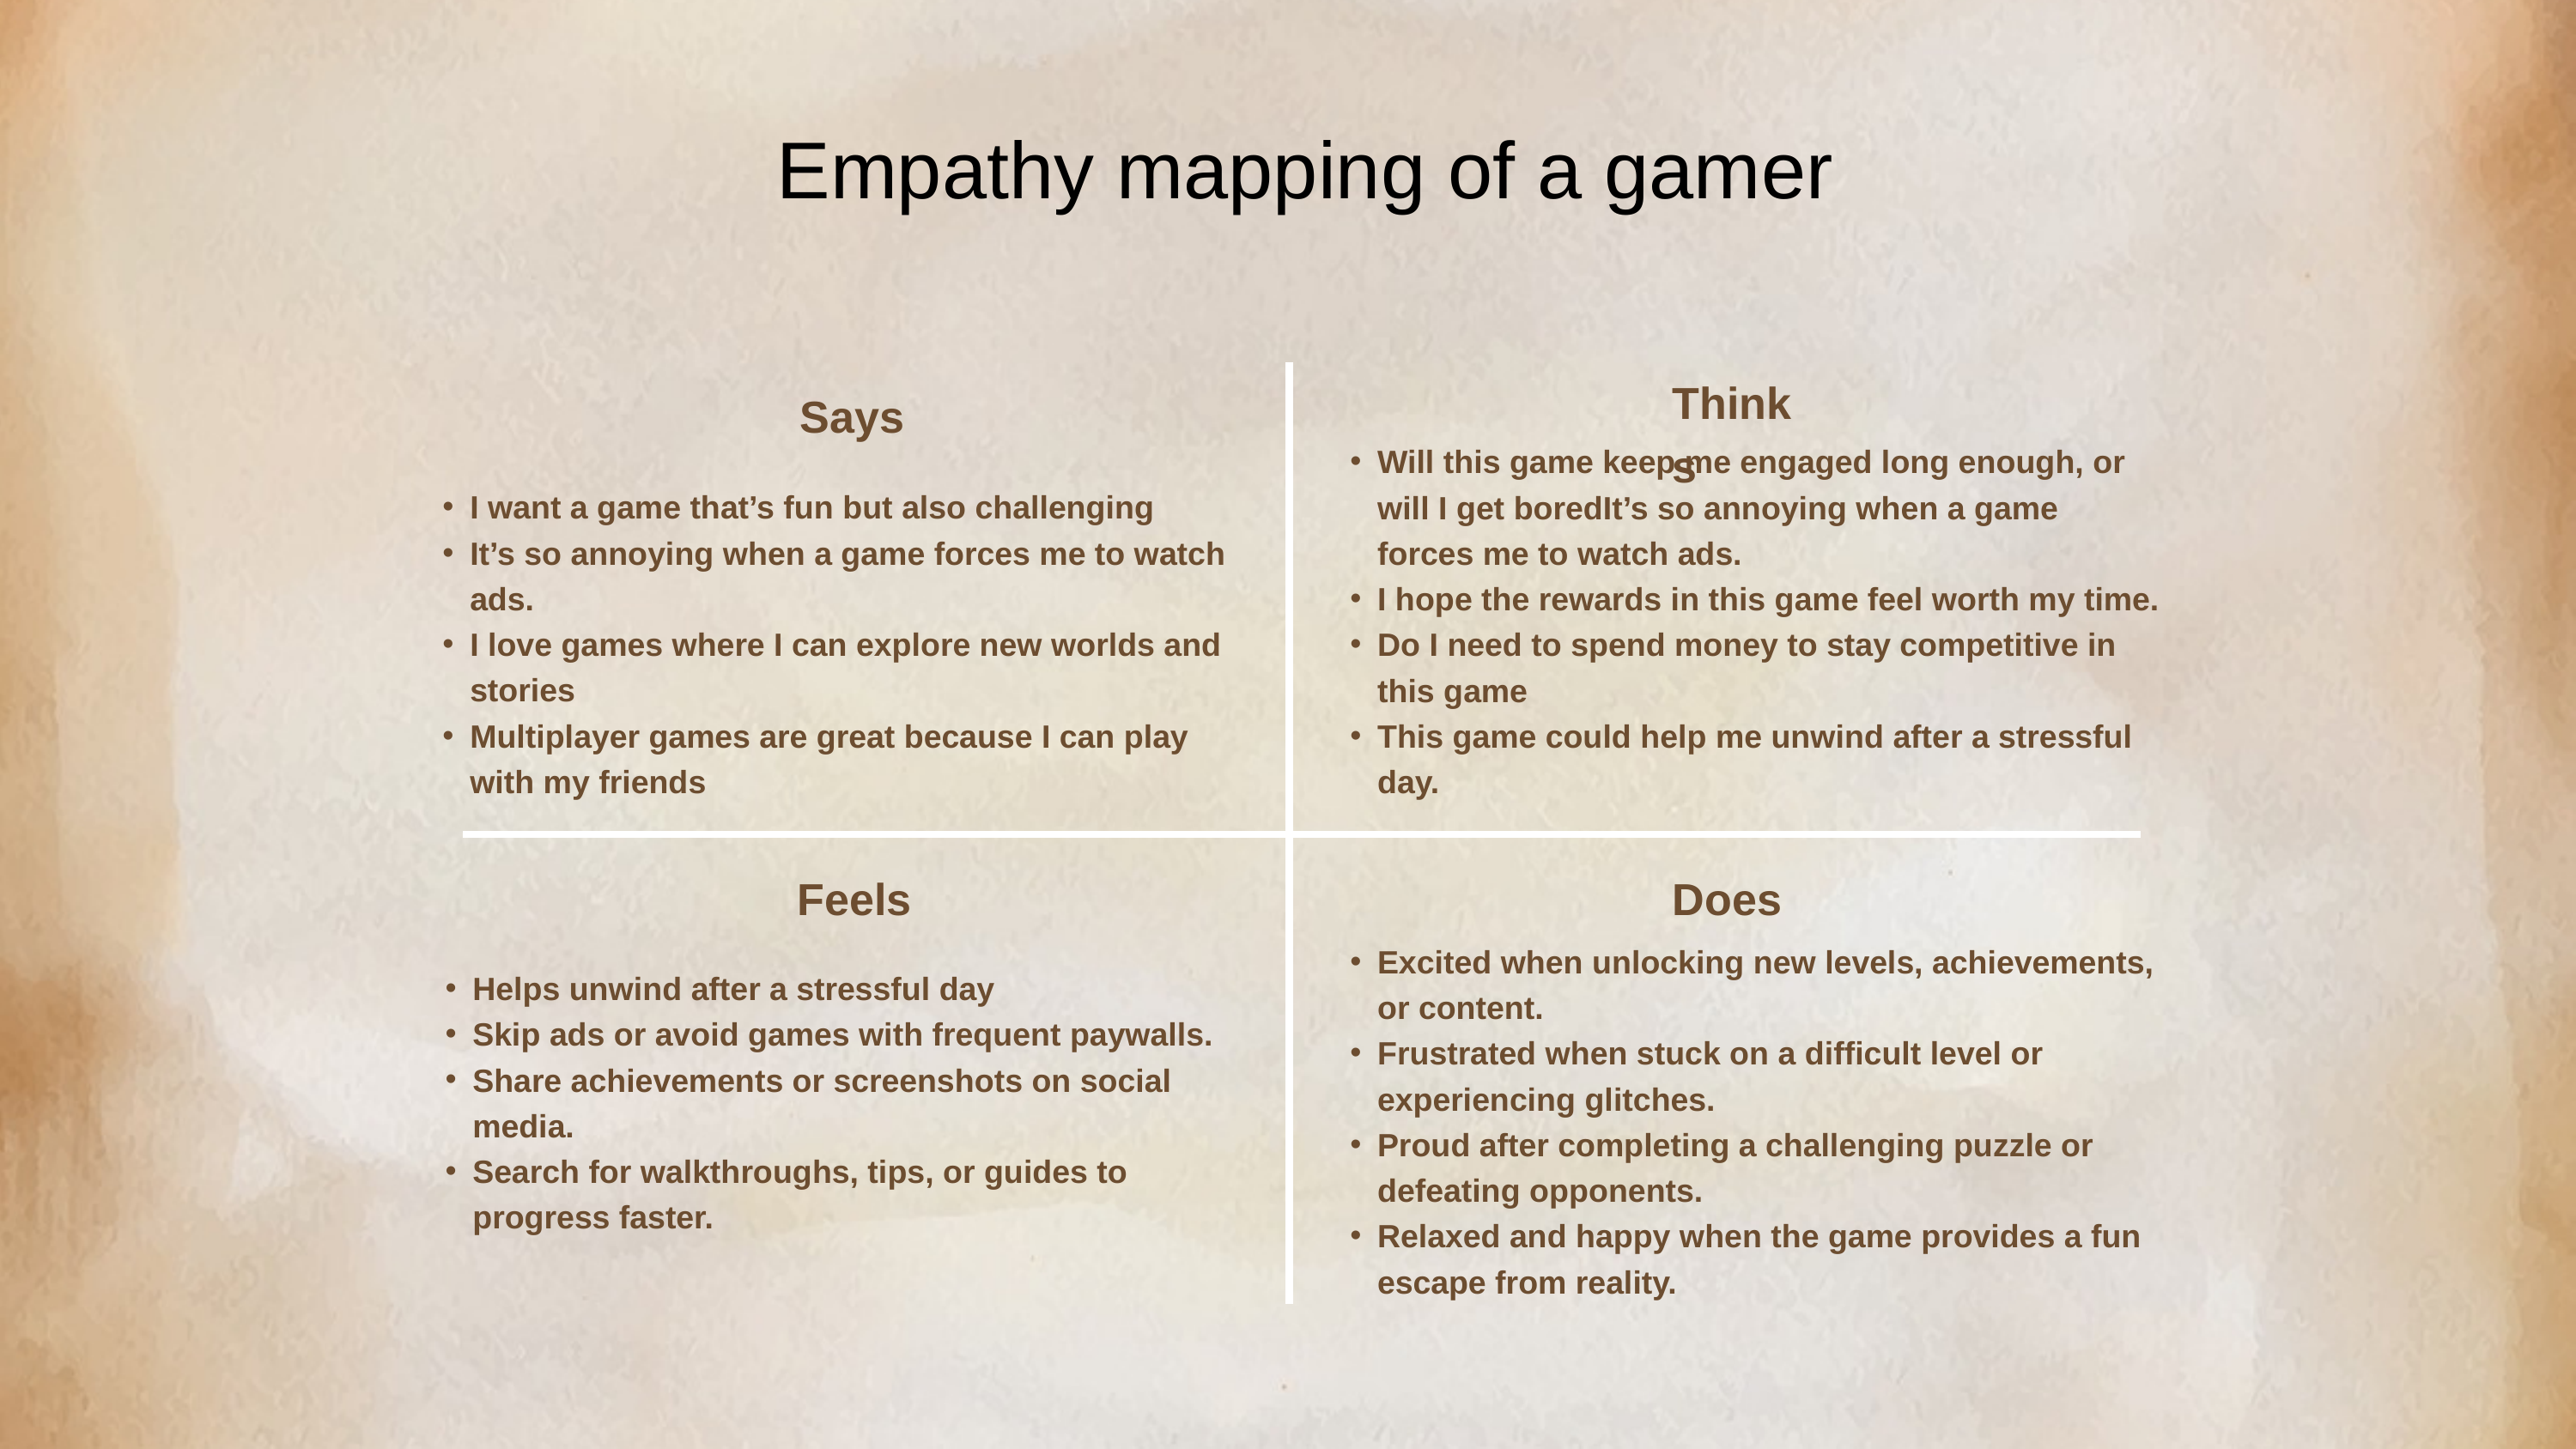

Empathy mapping of a gamer

Thinks
Says
Will this game keep me engaged long enough, or will I get boredIt’s so annoying when a game forces me to watch ads.
I hope the rewards in this game feel worth my time.
Do I need to spend money to stay competitive in this game
This game could help me unwind after a stressful day.
I want a game that’s fun but also challenging
It’s so annoying when a game forces me to watch ads.
I love games where I can explore new worlds and stories
Multiplayer games are great because I can play with my friends
Feels
Does
Excited when unlocking new levels, achievements, or content.
Frustrated when stuck on a difficult level or experiencing glitches.
Proud after completing a challenging puzzle or defeating opponents.
Relaxed and happy when the game provides a fun escape from reality.
Helps unwind after a stressful day
Skip ads or avoid games with frequent paywalls.
Share achievements or screenshots on social media.
Search for walkthroughs, tips, or guides to progress faster.